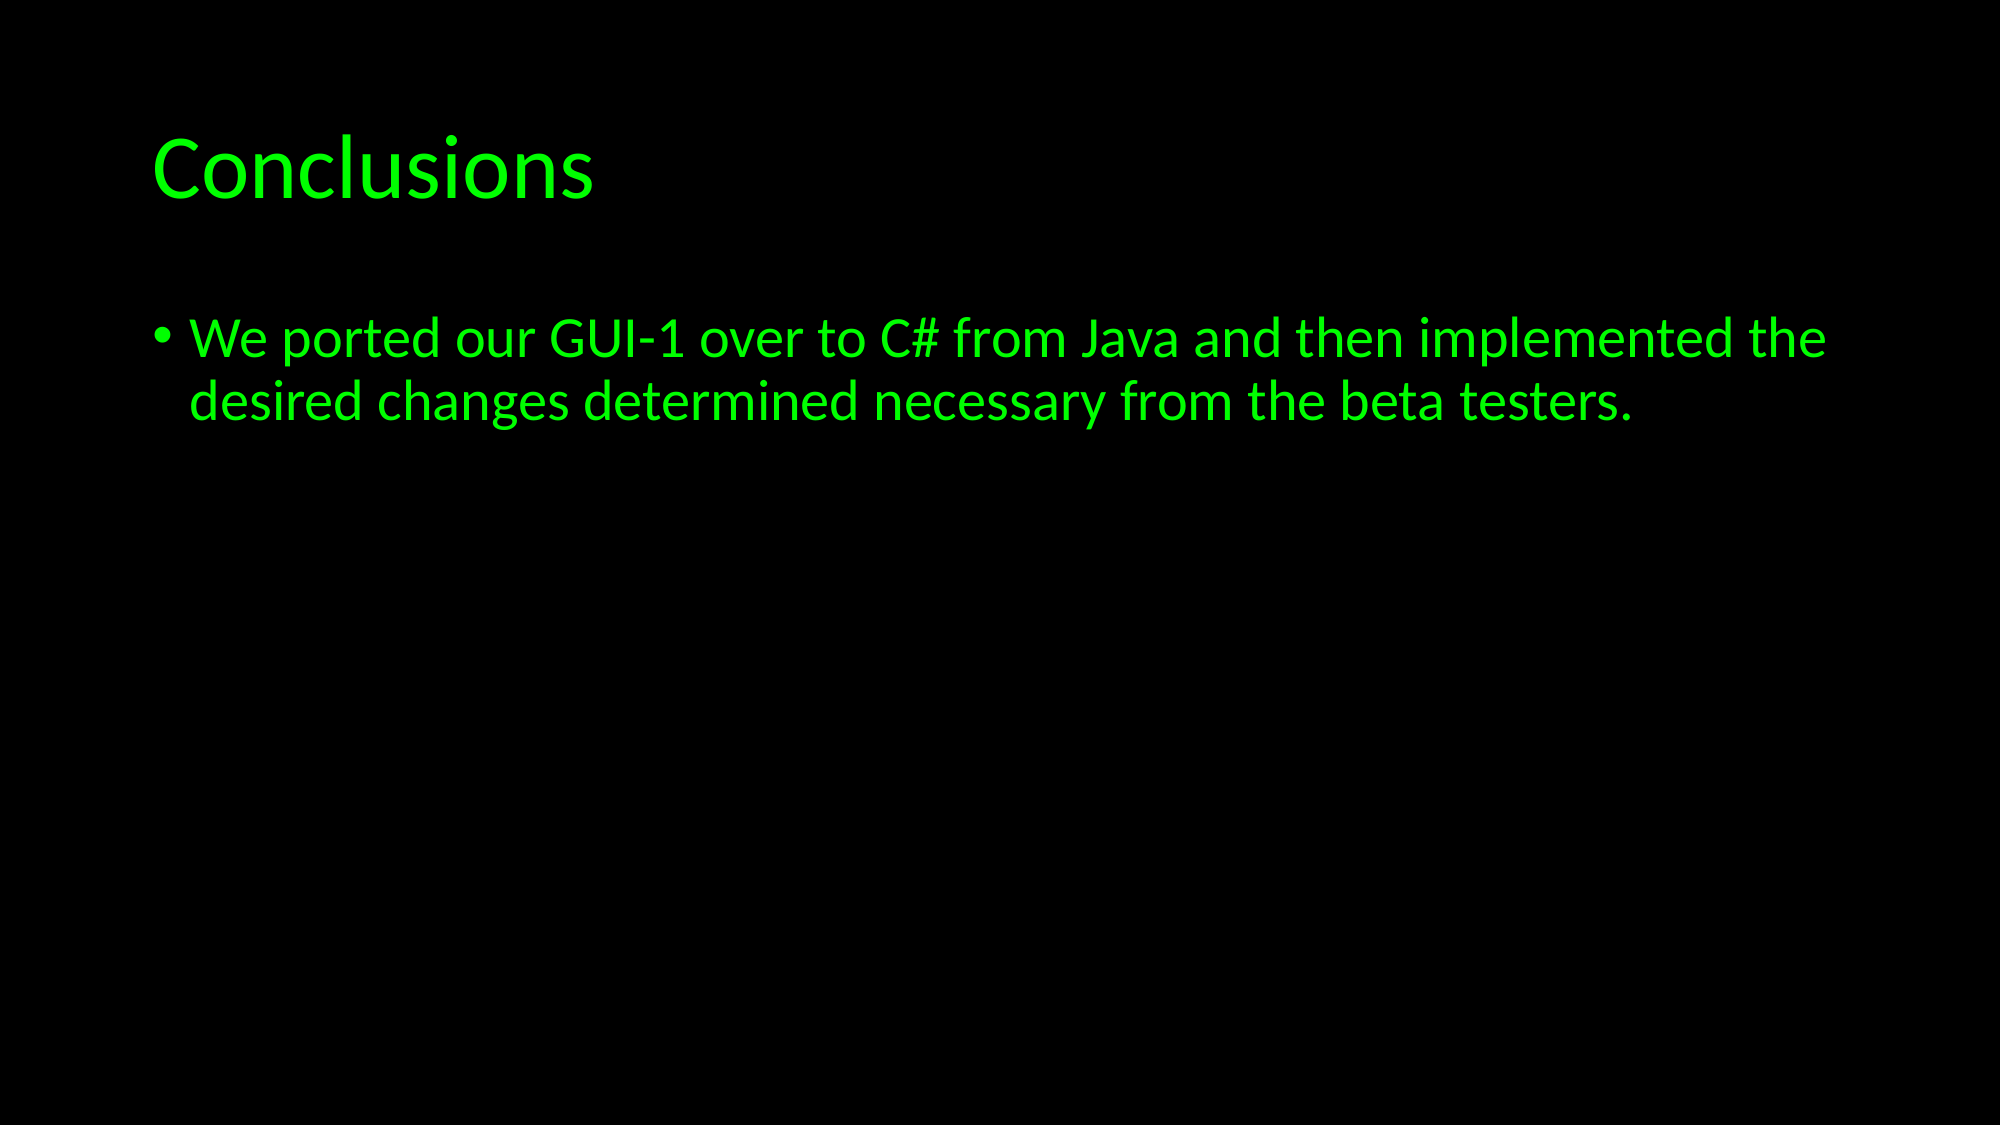

# Conclusions
We ported our GUI-1 over to C# from Java and then implemented the desired changes determined necessary from the beta testers.